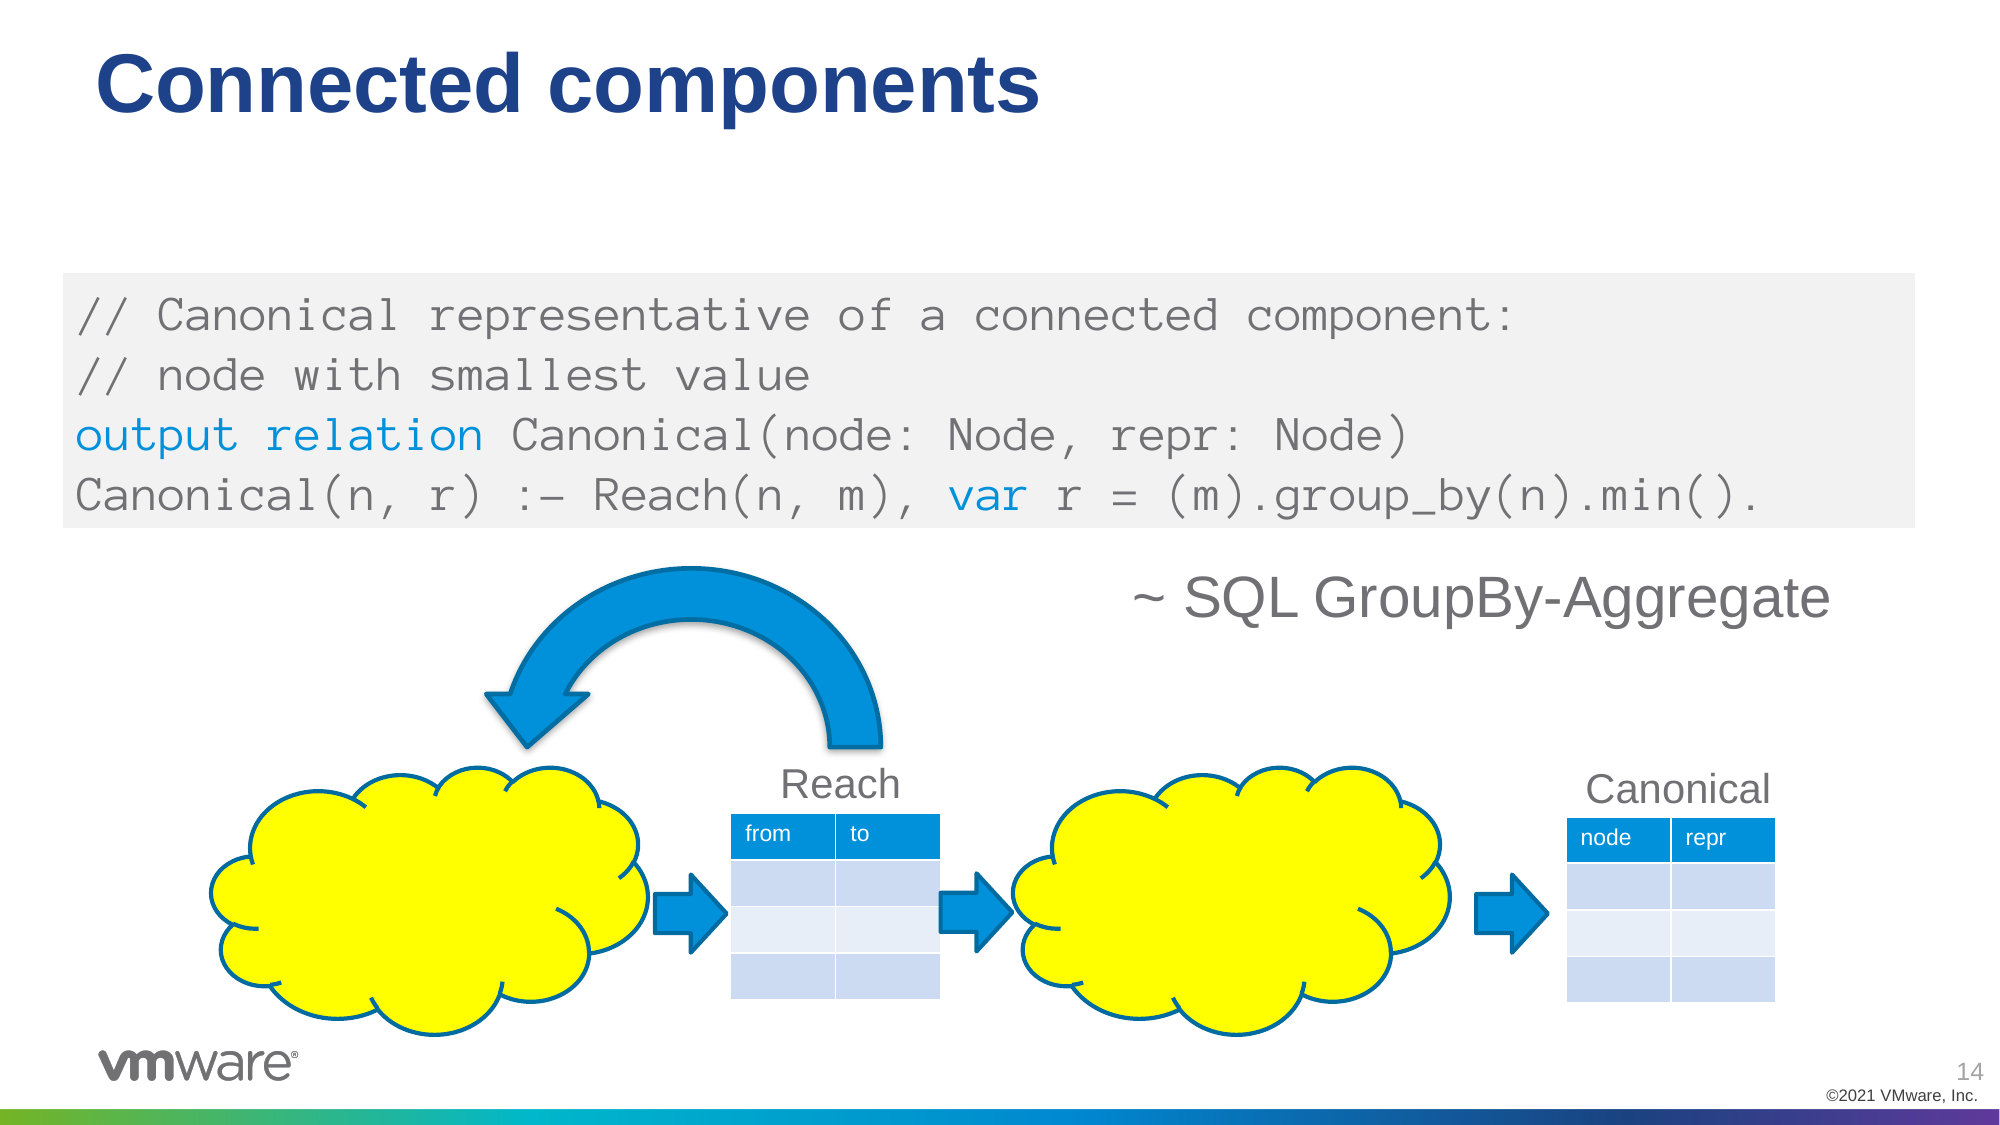

# Connected components
// Canonical representative of a connected component:
// node with smallest value
output relation Canonical(node: Node, repr: Node)
Canonical(n, r) :- Reach(n, m), var r = (m).group_by(n).min().

~ SQL GroupBy-Aggregate
Reach
Canonical

| from | to |
| --- | --- |
|  |  |
|  |  |
|  |  |
| node | repr |
| --- | --- |
|  |  |
|  |  |
|  |  |

14